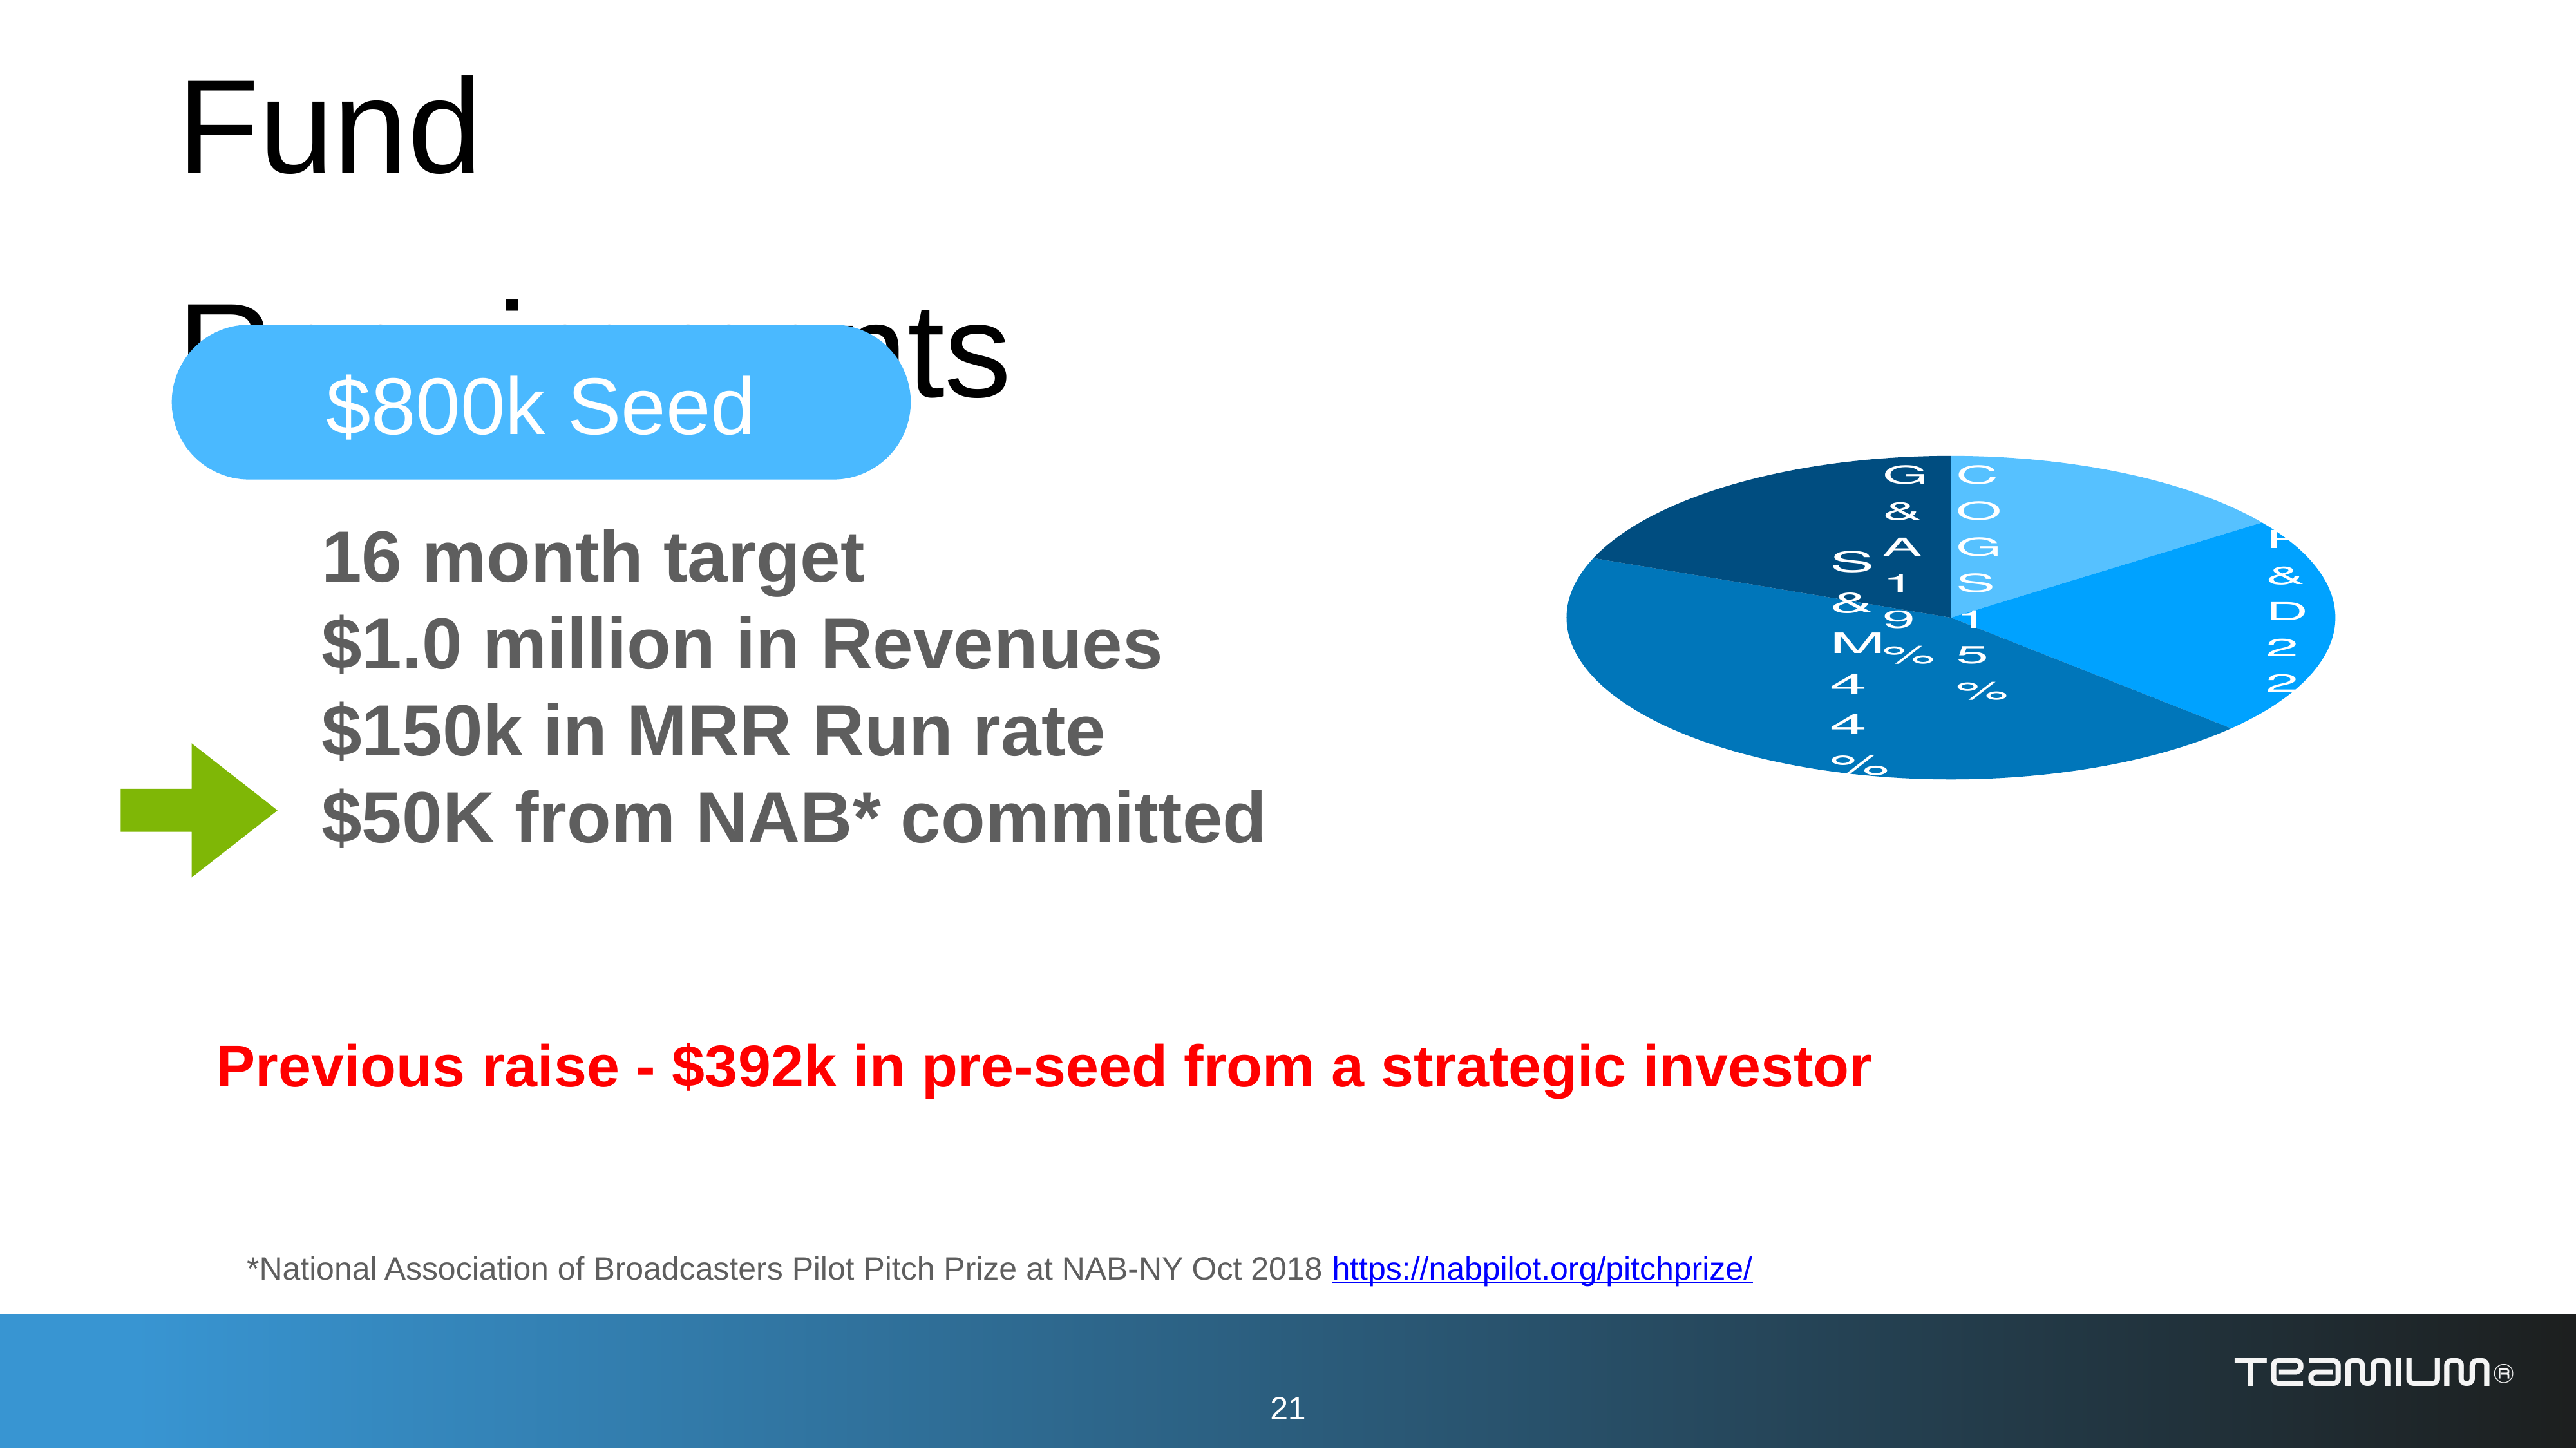

Fund Requirements

### Chart

| Category | Use of funds |
|---|---|
| COGS | 0.15 |
| R&D | 0.22 |
| S&M | 0.44 |
| G&A | 0.19 |
$800k Seed

16 month target
$1.0 million in Revenues
$150k in MRR Run rate
$50K from NAB* committed

Previous raise - $392k in pre-seed from a strategic investor
*National Association of Broadcasters Pilot Pitch Prize at NAB-NY Oct 2018 https://nabpilot.org/pitchprize/

21